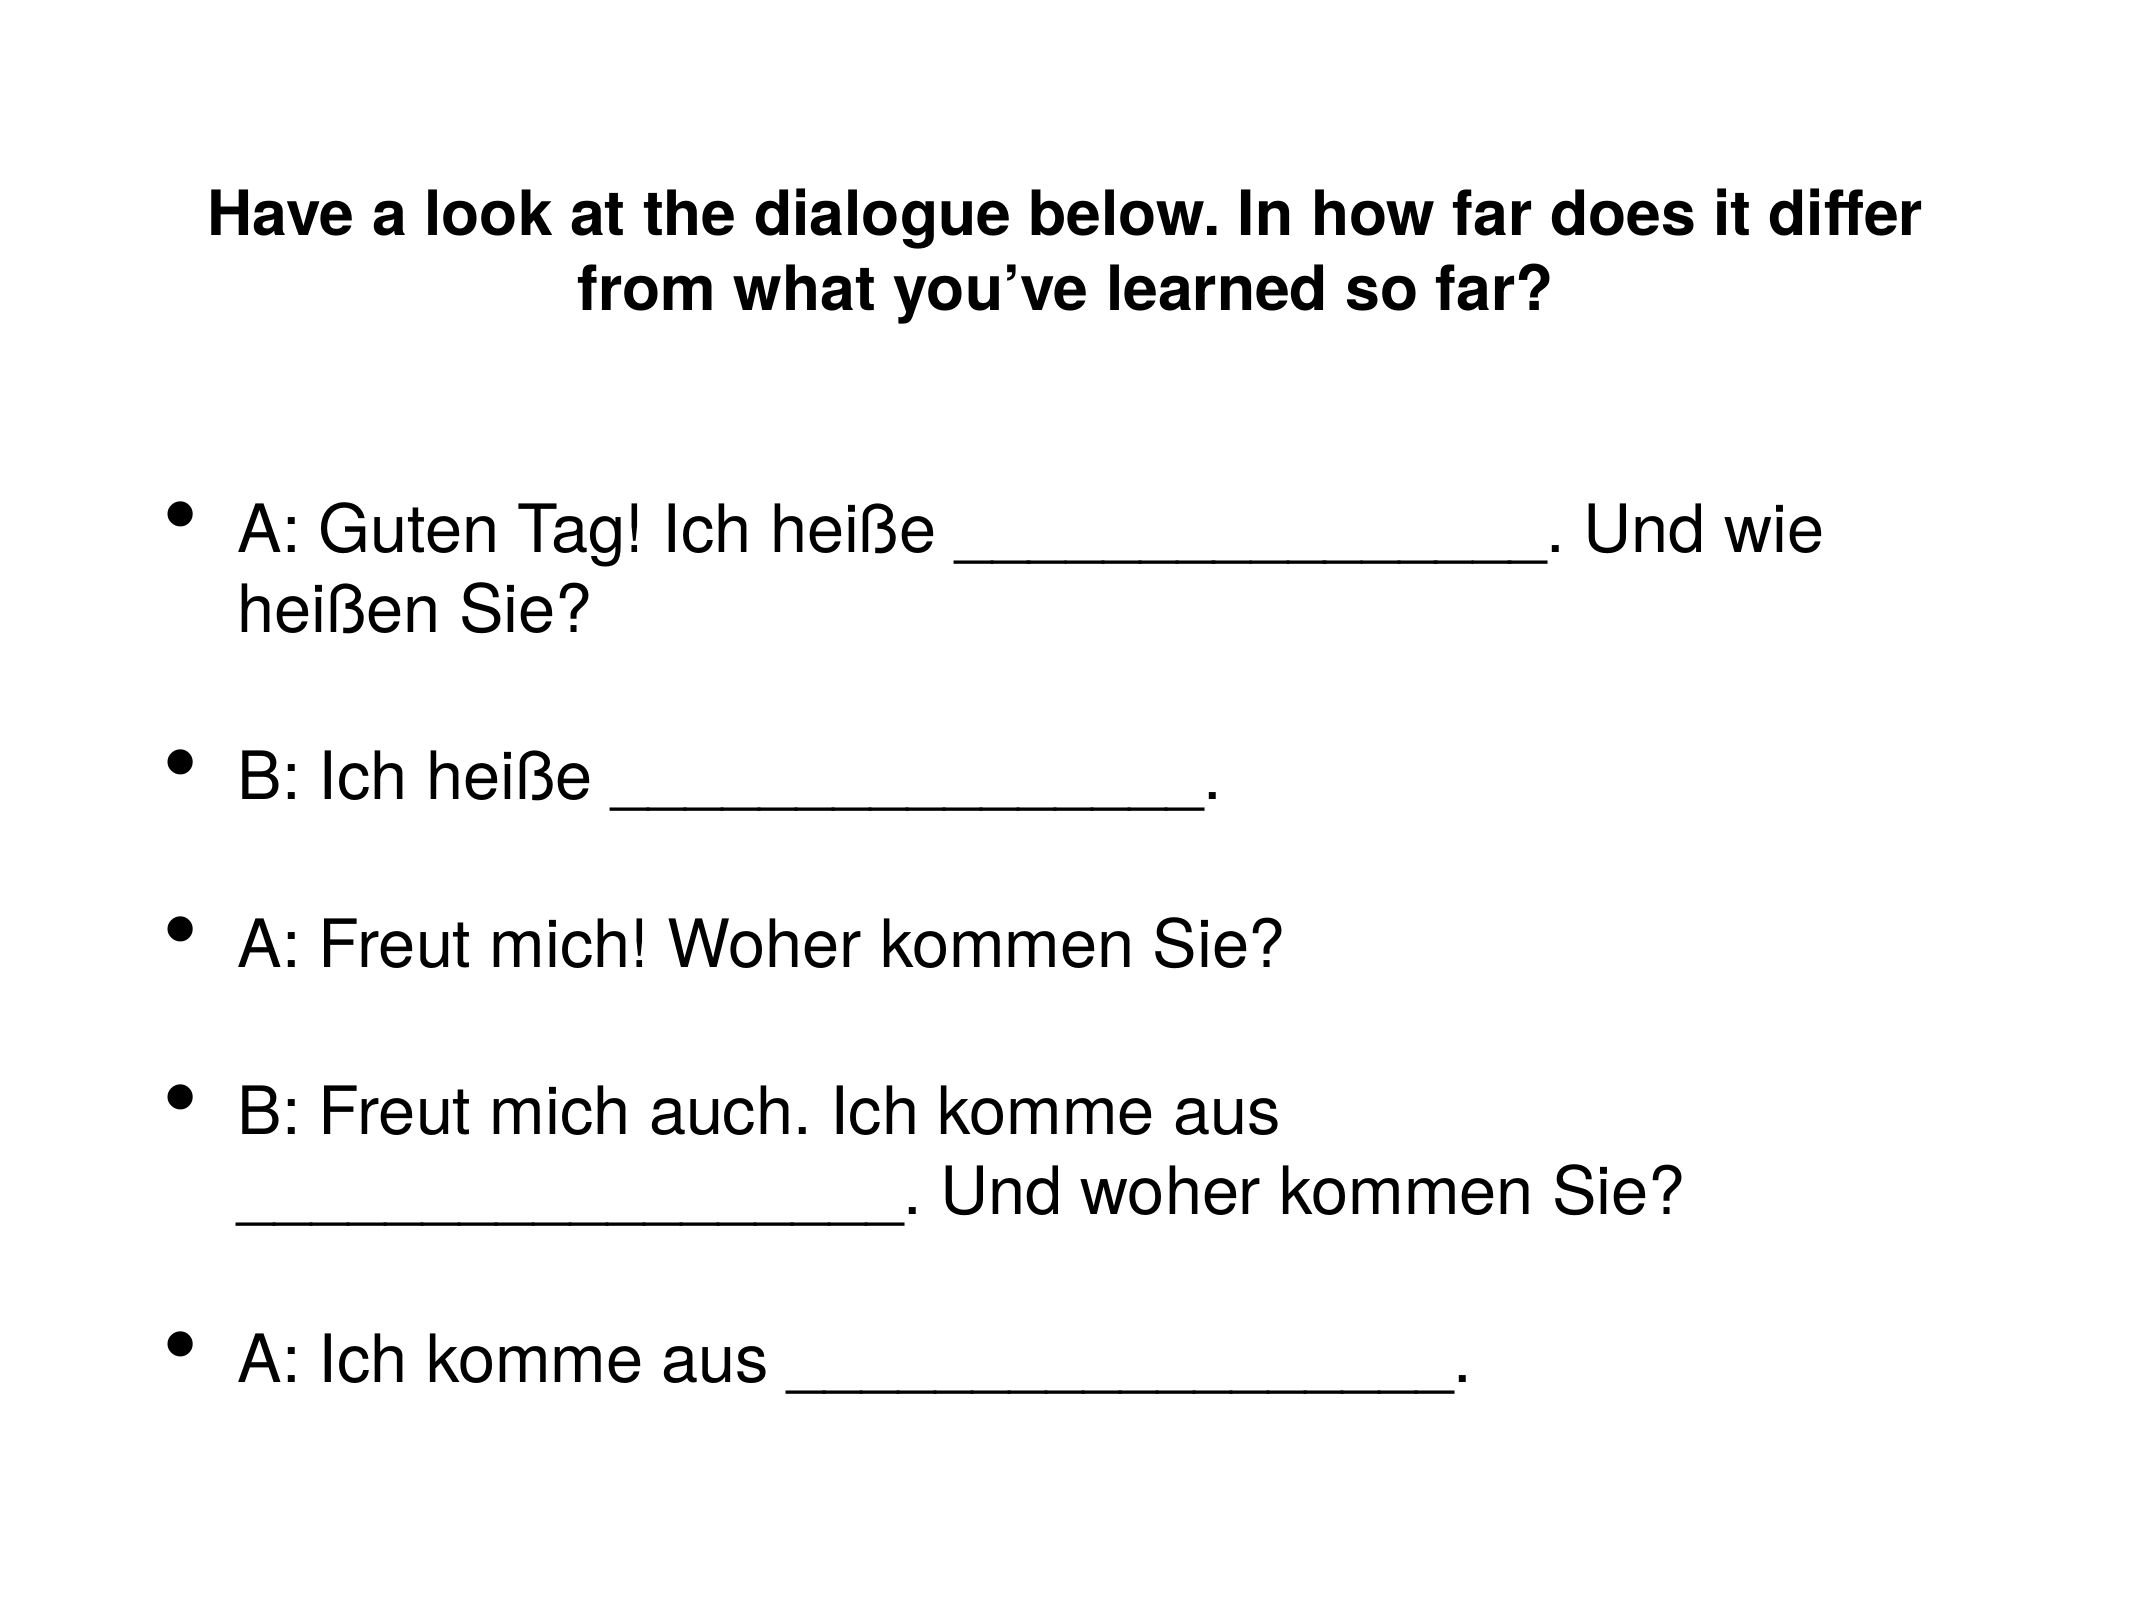

# Have a look at the dialogue below. In how far does it differ from what you’ve learned so far?
A: Guten Tag! Ich heiße ________________. Und wie heißen Sie?
B: Ich heiße ________________.
A: Freut mich! Woher kommen Sie?
B: Freut mich auch. Ich komme aus __________________. Und woher kommen Sie?
A: Ich komme aus __________________.